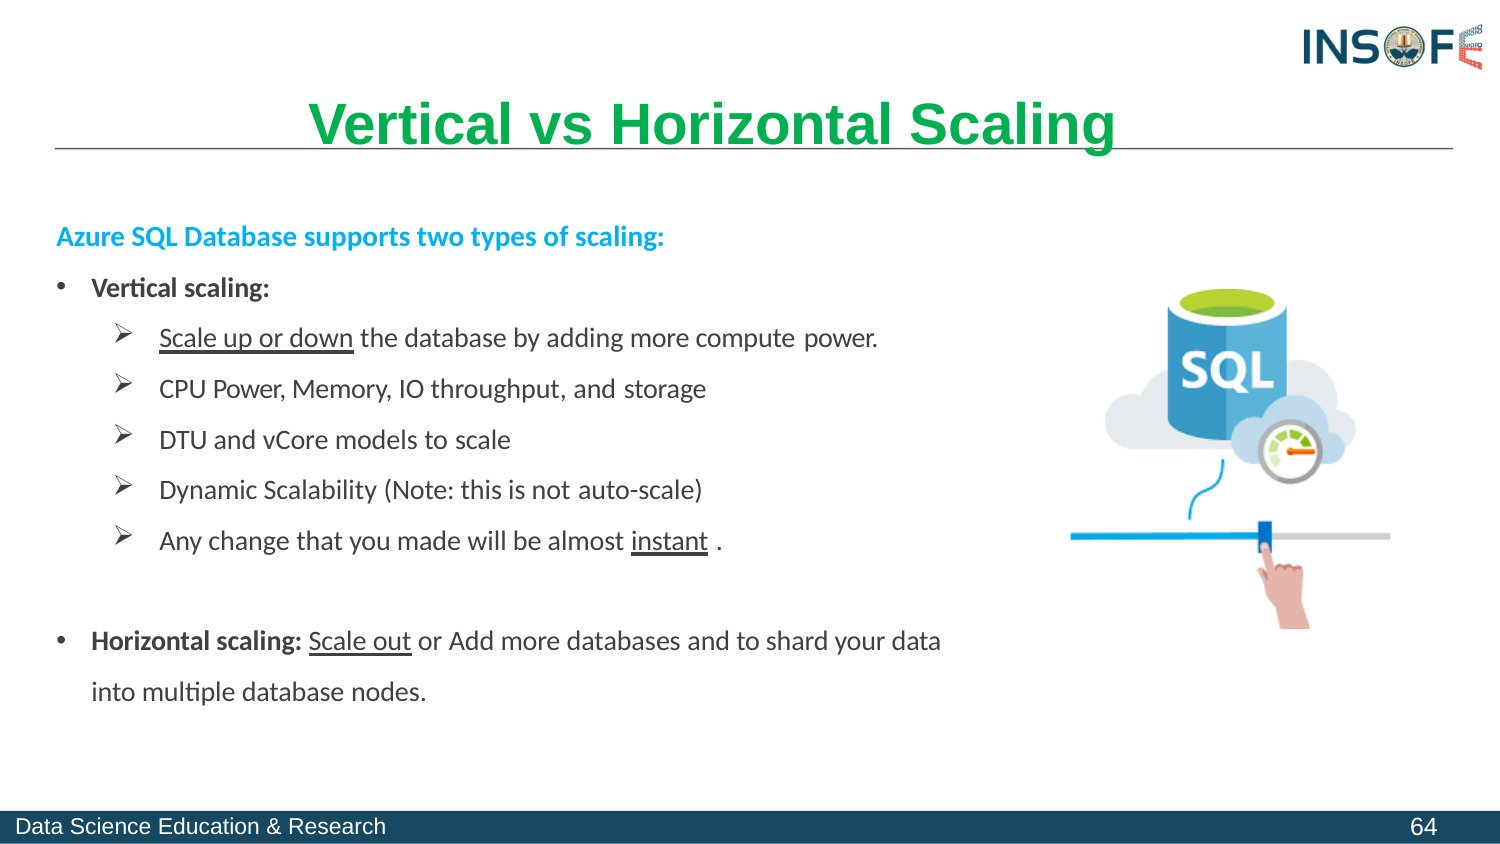

# Vertical vs Horizontal Scaling
Azure SQL Database supports two types of scaling:
Vertical scaling:
Scale up or down the database by adding more compute power.
CPU Power, Memory, IO throughput, and storage
DTU and vCore models to scale
Dynamic Scalability (Note: this is not auto-scale)
Any change that you made will be almost instant .

Horizontal scaling: Scale out or Add more databases and to shard your data  into multiple database nodes.

64
Data Science Education & Research